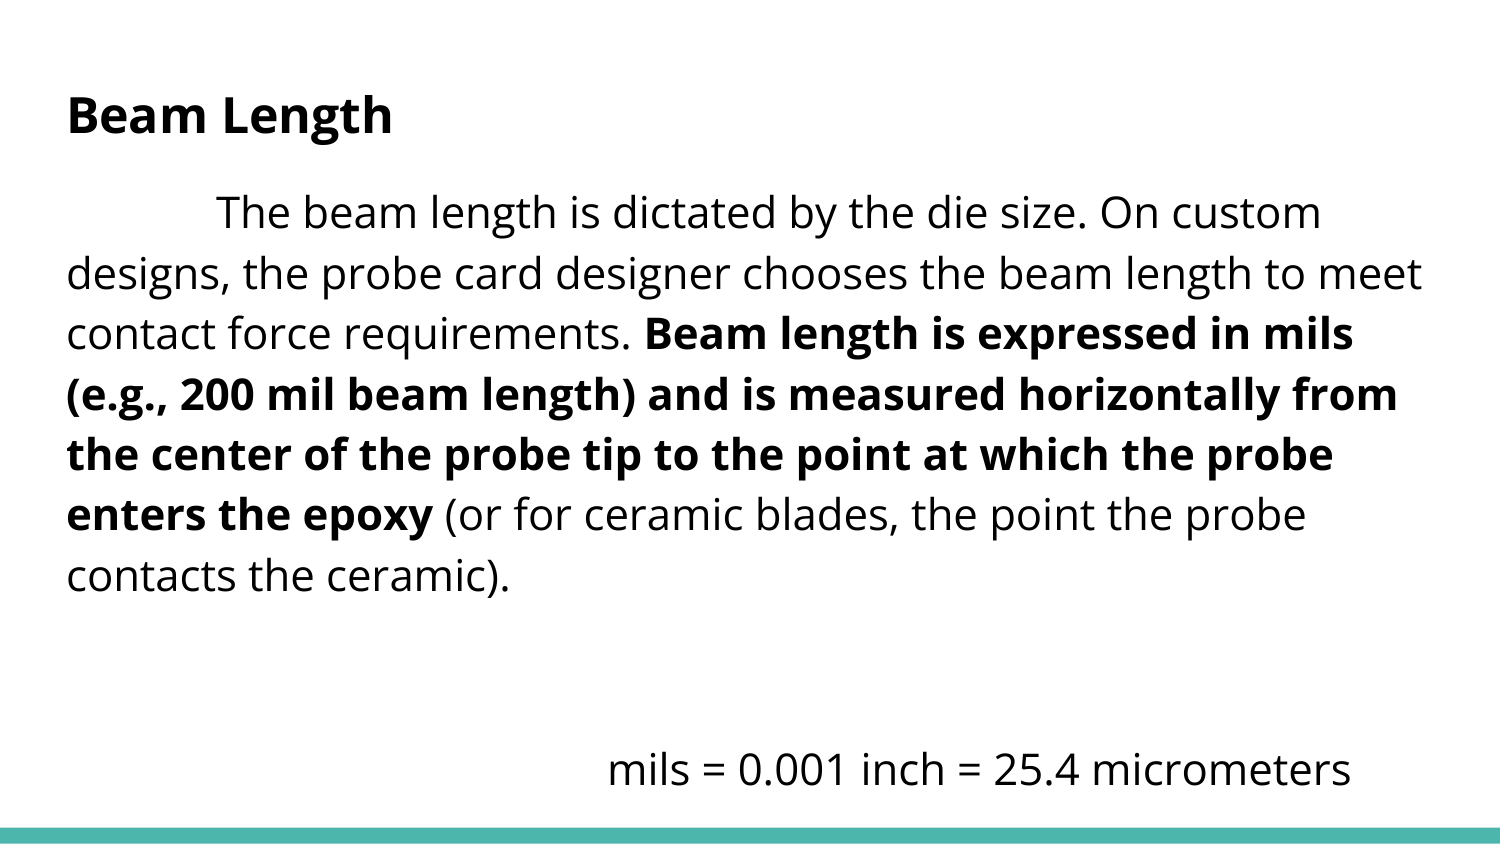

Beam Length
	The beam length is dictated by the die size. On custom designs, the probe card designer chooses the beam length to meet contact force requirements. Beam length is expressed in mils (e.g., 200 mil beam length) and is measured horizontally from the center of the probe tip to the point at which the probe enters the epoxy (or for ceramic blades, the point the probe contacts the ceramic).

mils = 0.001 inch = 25.4 micrometers